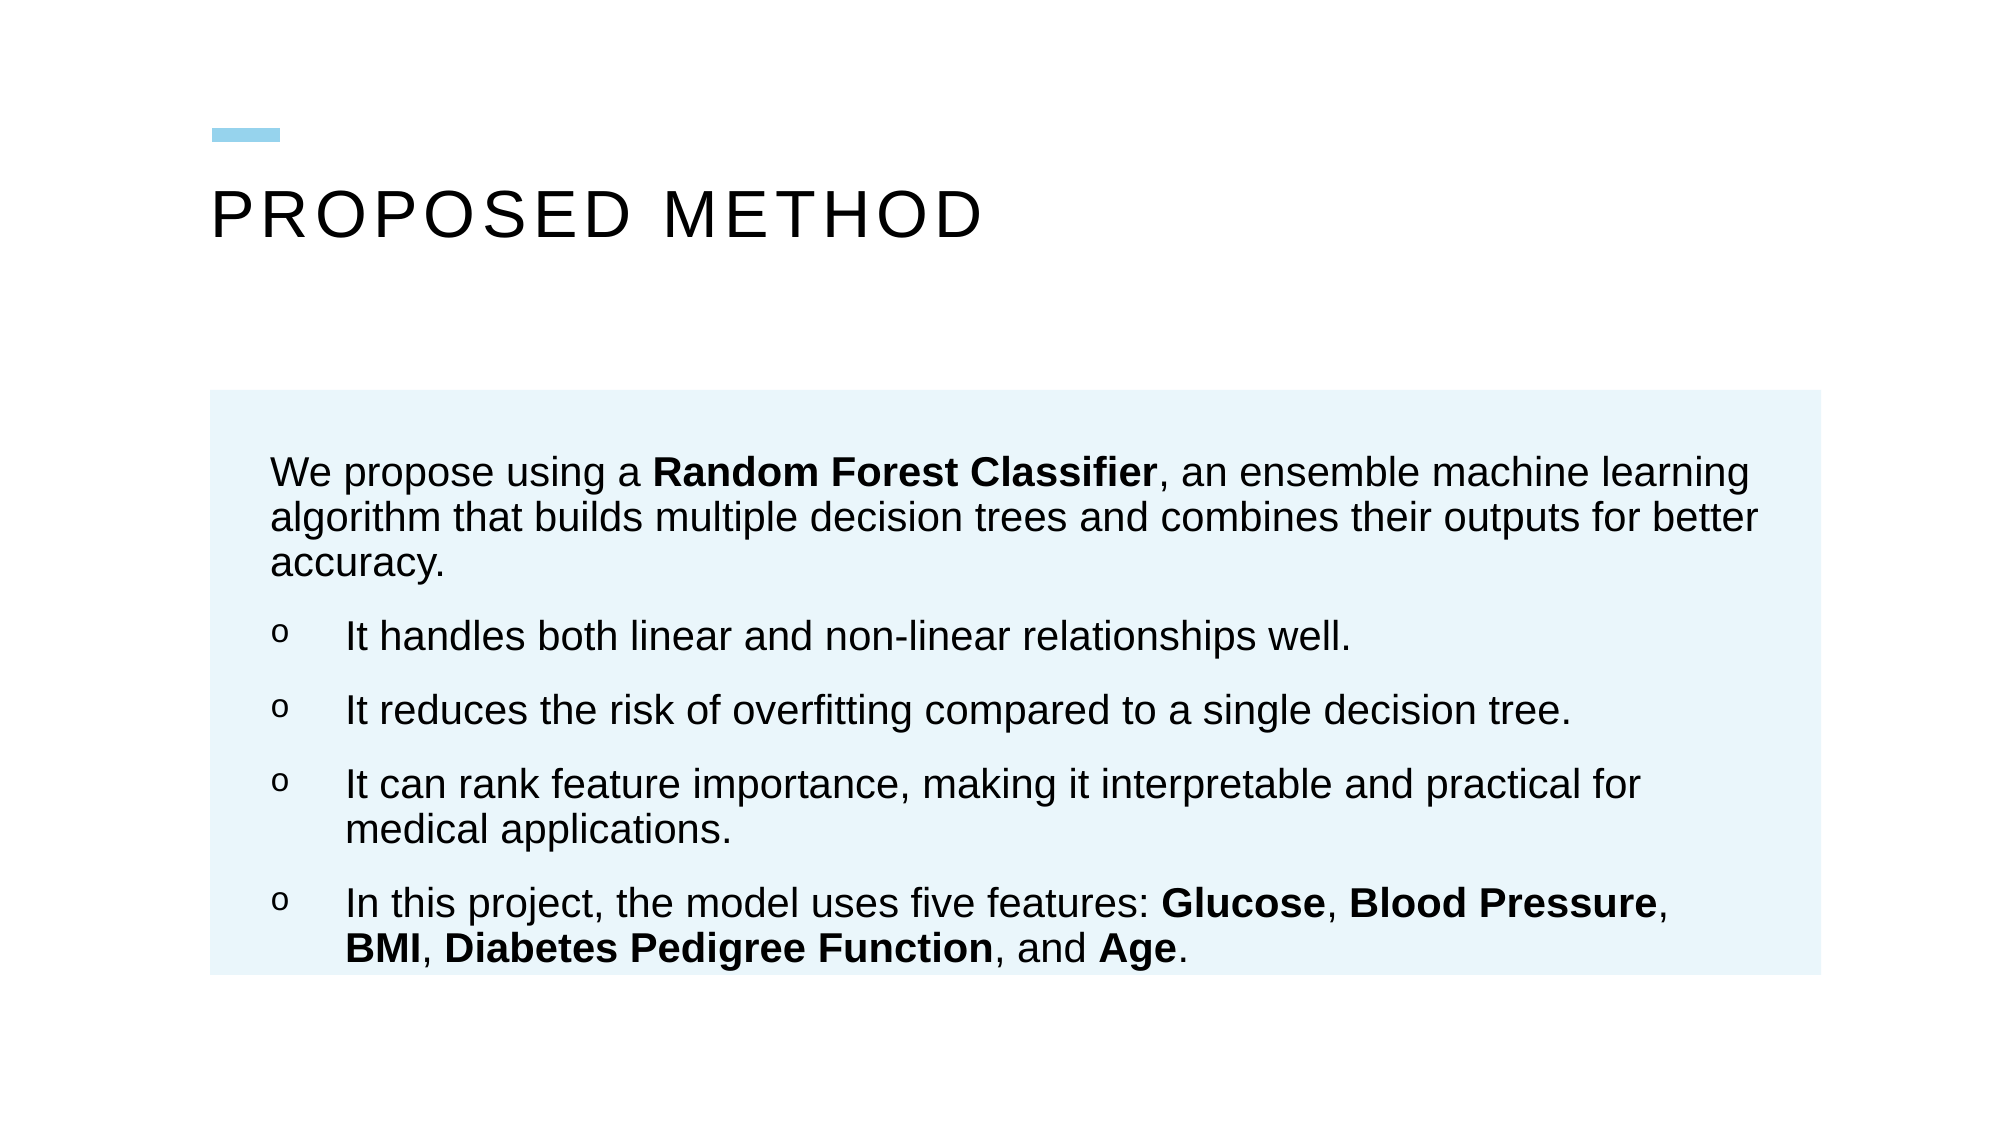

# Proposed method
We propose using a Random Forest Classifier, an ensemble machine learning algorithm that builds multiple decision trees and combines their outputs for better accuracy.
It handles both linear and non-linear relationships well.
It reduces the risk of overfitting compared to a single decision tree.
It can rank feature importance, making it interpretable and practical for medical applications.
In this project, the model uses five features: Glucose, Blood Pressure, BMI, Diabetes Pedigree Function, and Age.